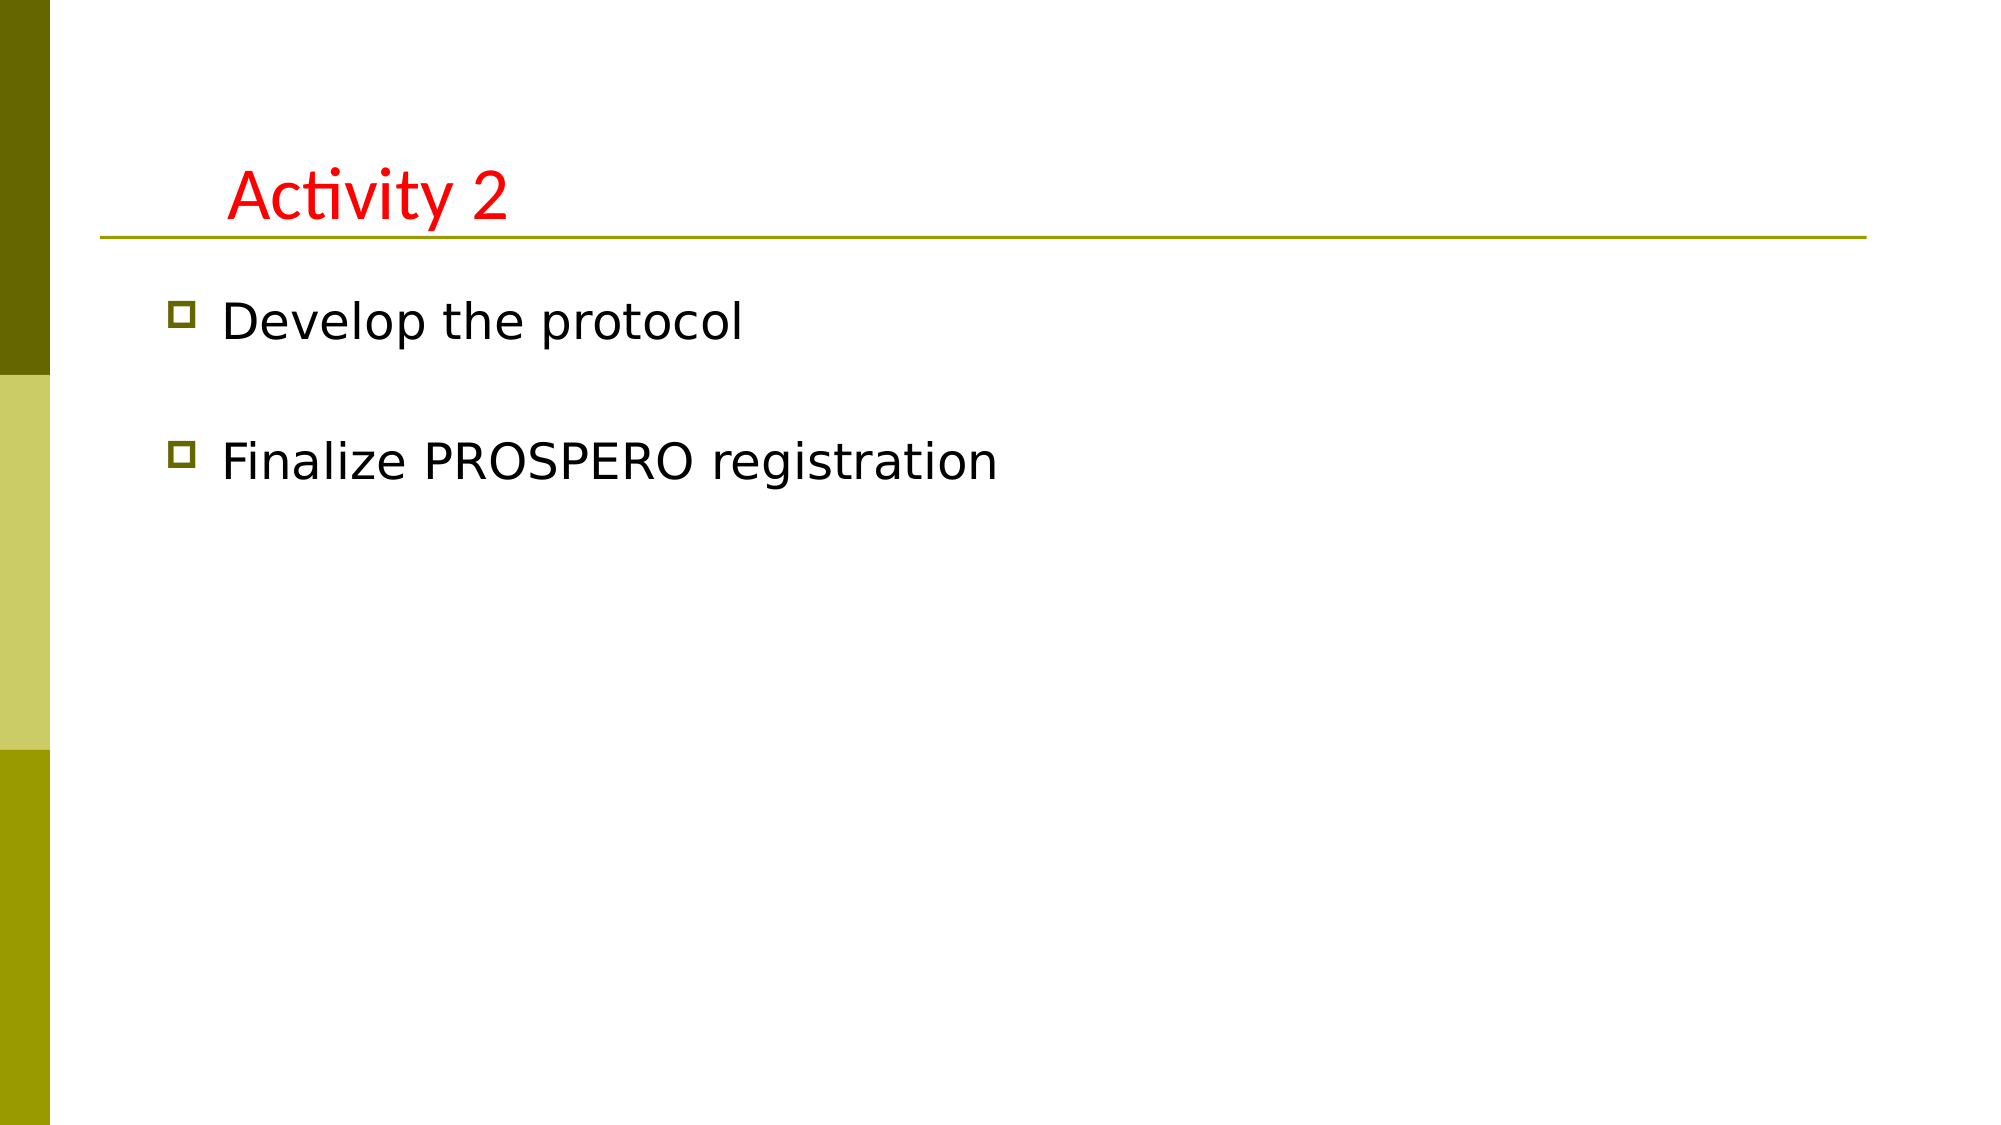

Activity 2
Develop the protocol

Finalize PROSPERO registration